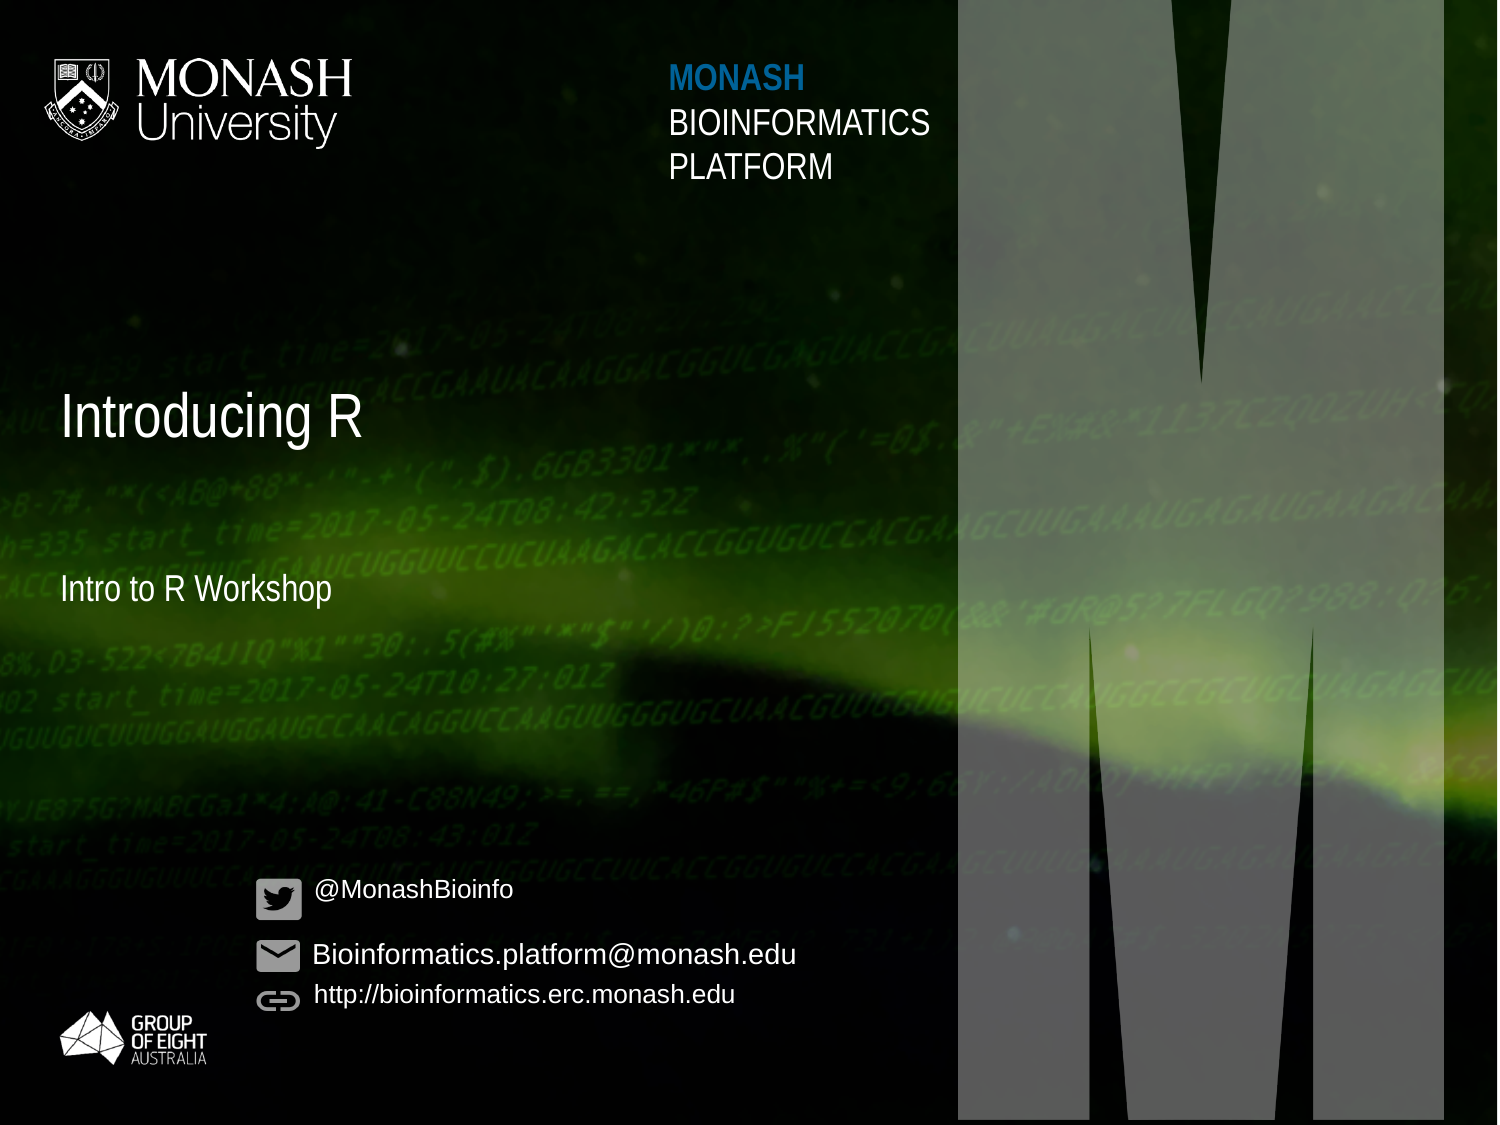

# Introducing R
Intro to R Workshop